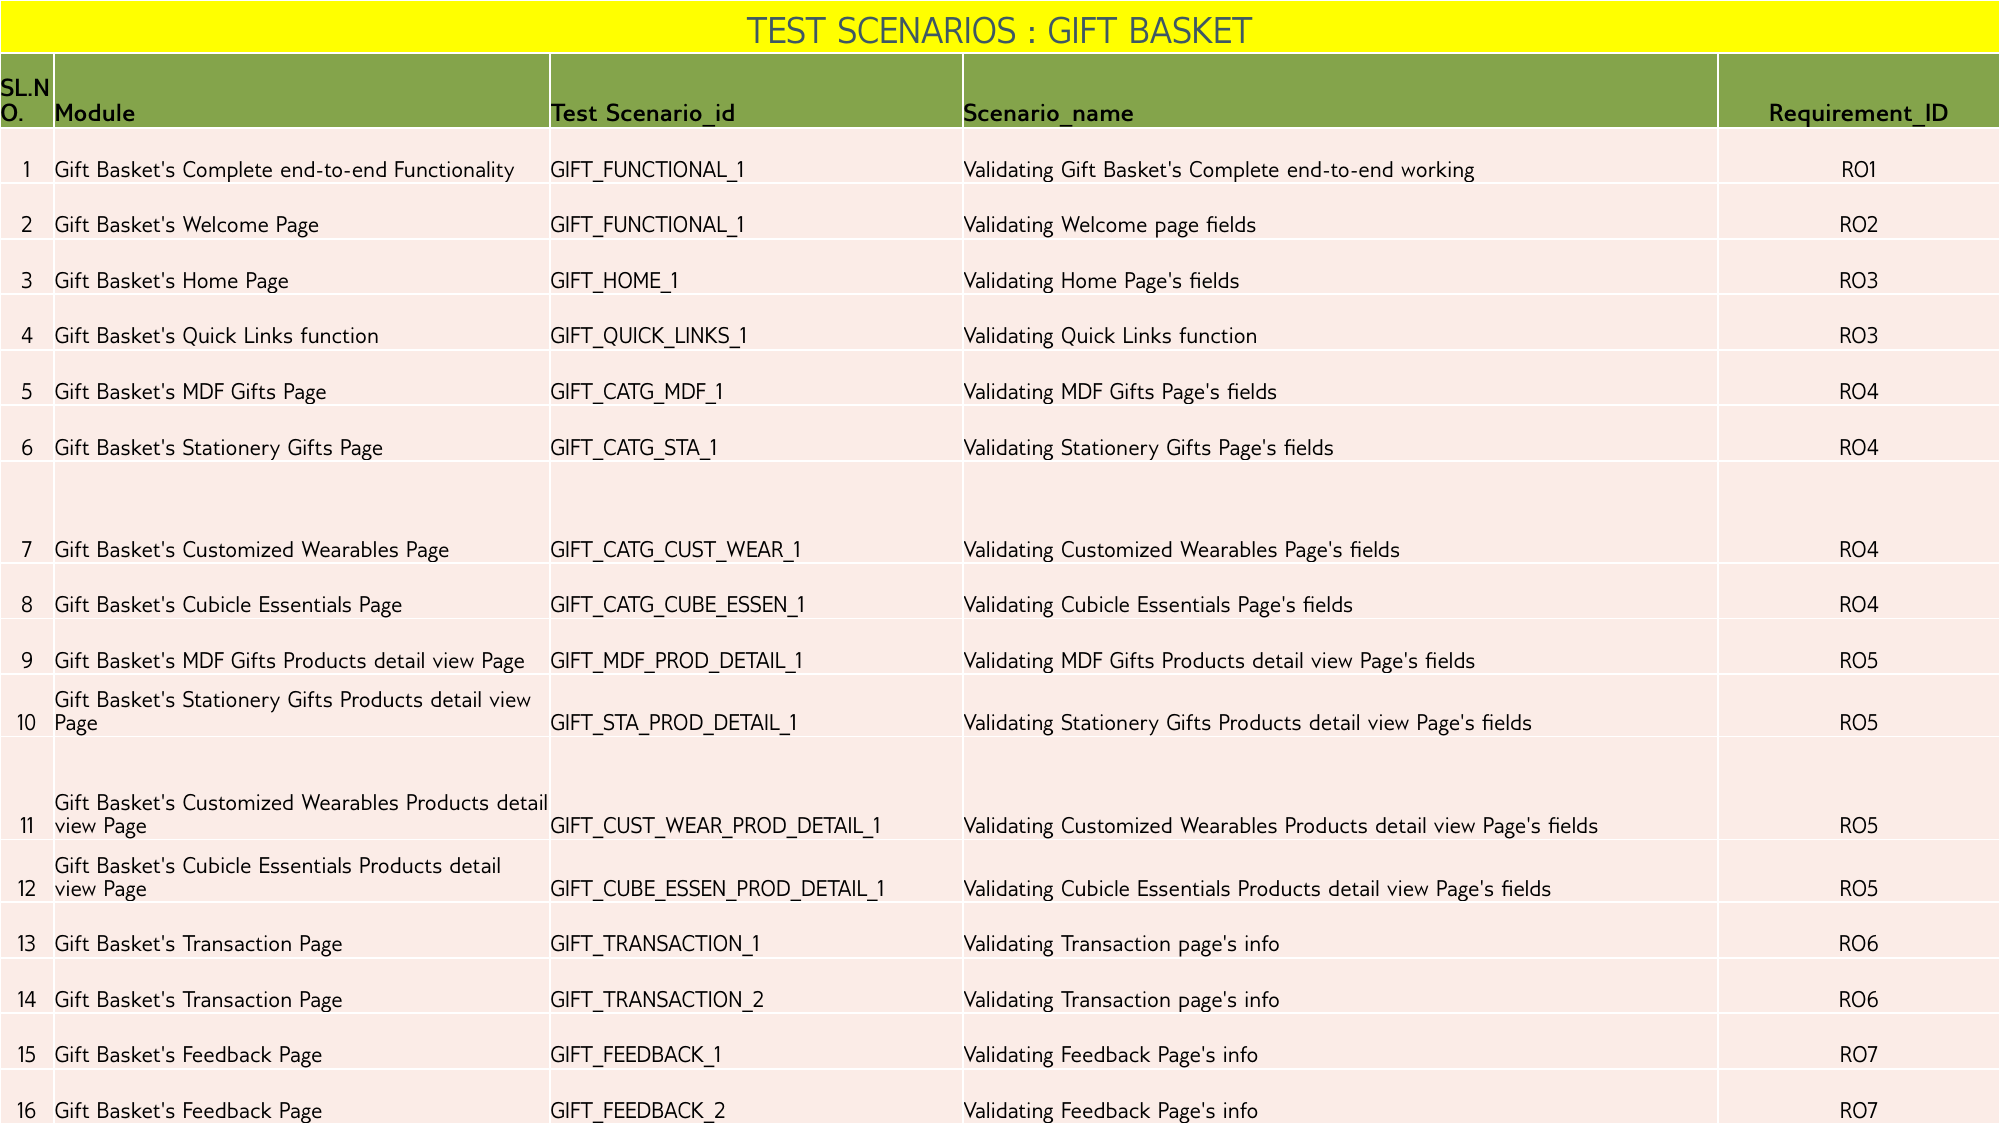

| TEST SCENARIOS : GIFT BASKET |  |  |  |  |
| --- | --- | --- | --- | --- |
| SL.NO. | Module | Test Scenario\_id | Scenario\_name | Requirement\_ID |
| 1 | Gift Basket's Complete end-to-end Functionality | GIFT\_FUNCTIONAL\_1 | Validating Gift Basket's Complete end-to-end working | RO1 |
| 2 | Gift Basket's Welcome Page | GIFT\_FUNCTIONAL\_1 | Validating Welcome page fields | RO2 |
| 3 | Gift Basket's Home Page | GIFT\_HOME\_1 | Validating Home Page's fields | RO3 |
| 4 | Gift Basket's Quick Links function | GIFT\_QUICK\_LINKS\_1 | Validating Quick Links function | RO3 |
| 5 | Gift Basket's MDF Gifts Page | GIFT\_CATG\_MDF\_1 | Validating MDF Gifts Page's fields | RO4 |
| 6 | Gift Basket's Stationery Gifts Page | GIFT\_CATG\_STA\_1 | Validating Stationery Gifts Page's fields | RO4 |
| 7 | Gift Basket's Customized Wearables Page | GIFT\_CATG\_CUST\_WEAR\_1 | Validating Customized Wearables Page's fields | RO4 |
| 8 | Gift Basket's Cubicle Essentials Page | GIFT\_CATG\_CUBE\_ESSEN\_1 | Validating Cubicle Essentials Page's fields | RO4 |
| 9 | Gift Basket's MDF Gifts Products detail view Page | GIFT\_MDF\_PROD\_DETAIL\_1 | Validating MDF Gifts Products detail view Page's fields | RO5 |
| 10 | Gift Basket's Stationery Gifts Products detail view Page | GIFT\_STA\_PROD\_DETAIL\_1 | Validating Stationery Gifts Products detail view Page's fields | RO5 |
| 11 | Gift Basket's Customized Wearables Products detail view Page | GIFT\_CUST\_WEAR\_PROD\_DETAIL\_1 | Validating Customized Wearables Products detail view Page's fields | RO5 |
| 12 | Gift Basket's Cubicle Essentials Products detail view Page | GIFT\_CUBE\_ESSEN\_PROD\_DETAIL\_1 | Validating Cubicle Essentials Products detail view Page's fields | RO5 |
| 13 | Gift Basket's Transaction Page | GIFT\_TRANSACTION\_1 | Validating Transaction page's info | RO6 |
| 14 | Gift Basket's Transaction Page | GIFT\_TRANSACTION\_2 | Validating Transaction page's info | RO6 |
| 15 | Gift Basket's Feedback Page | GIFT\_FEEDBACK\_1 | Validating Feedback Page's info | RO7 |
| 16 | Gift Basket's Feedback Page | GIFT\_FEEDBACK\_2 | Validating Feedback Page's info | RO7 |
#